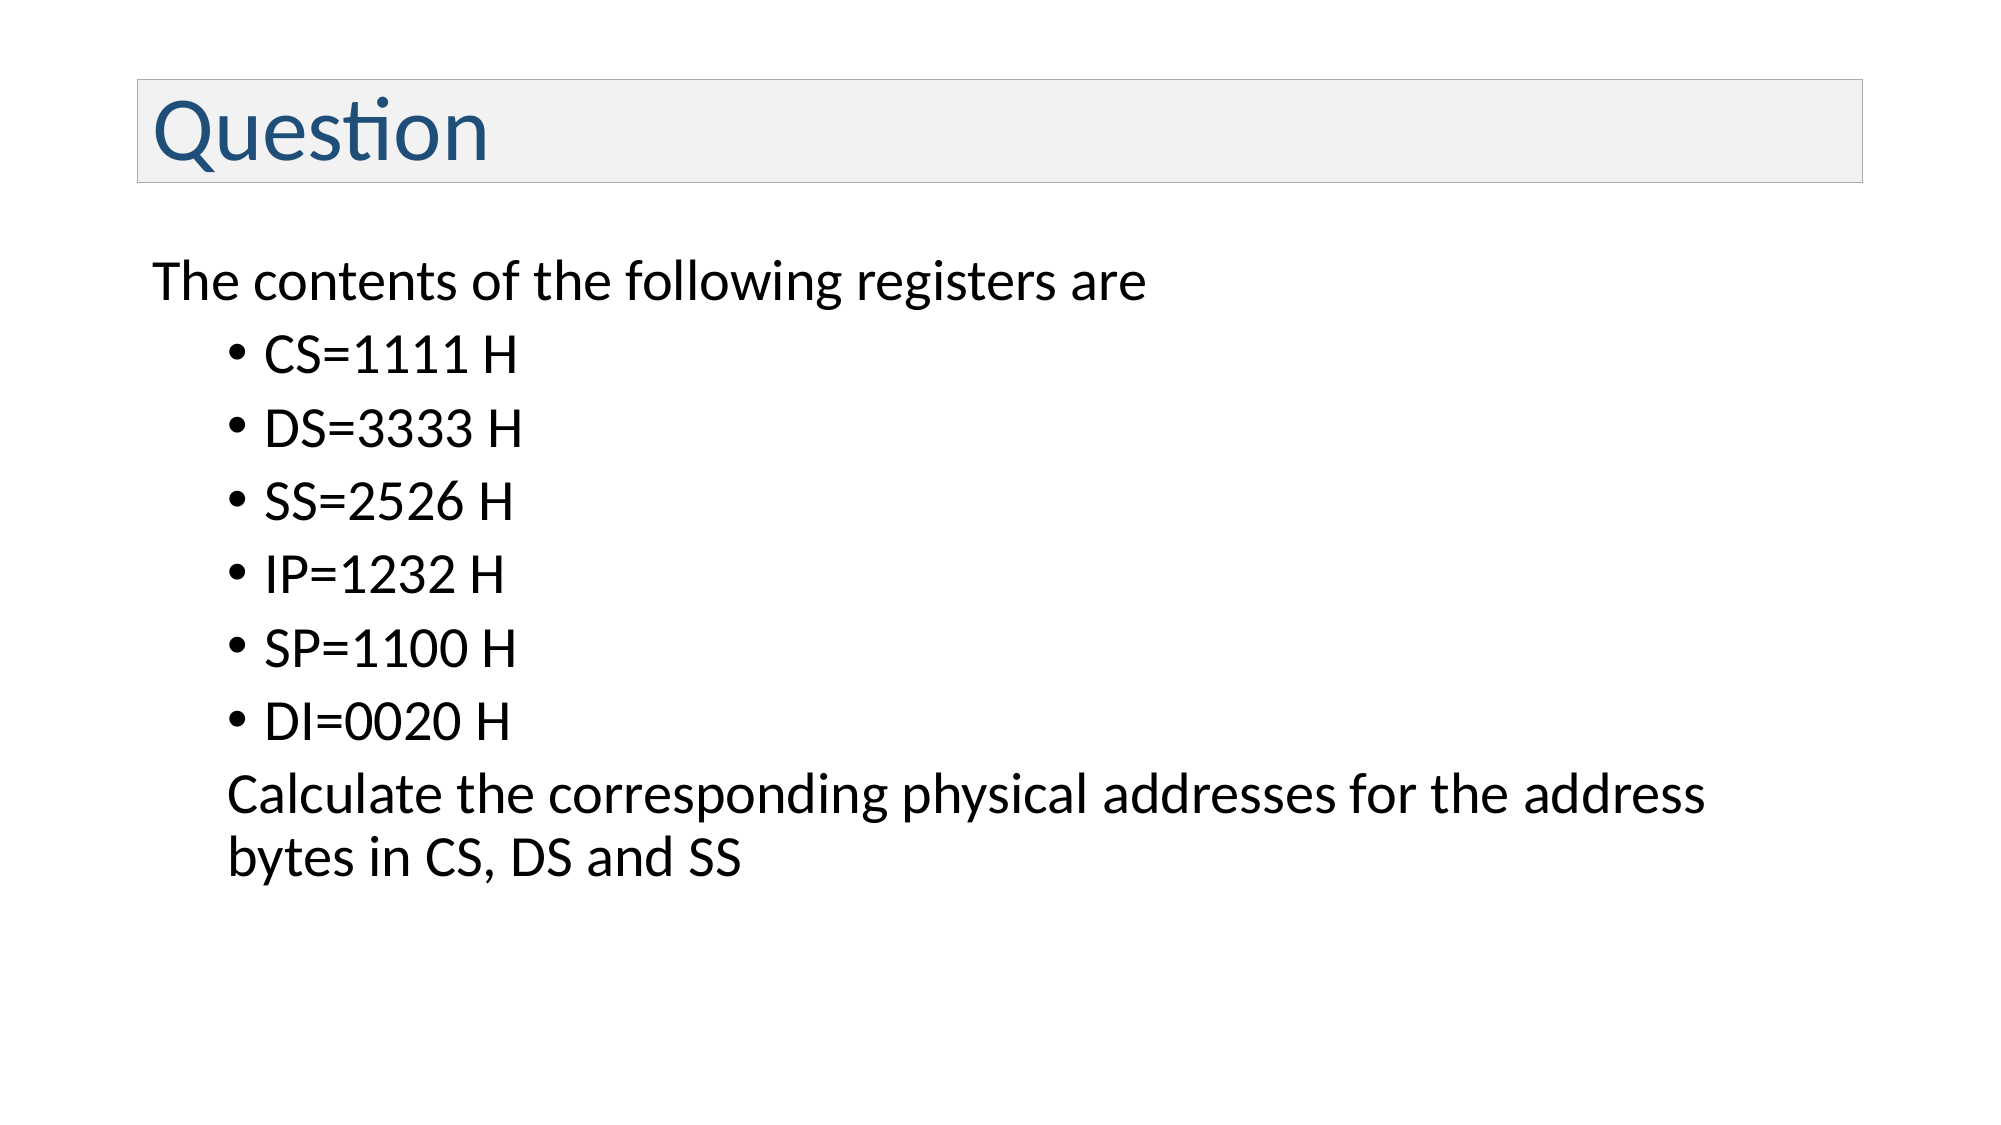

Question
The contents of the following registers are
CS=1111 H
DS=3333 H
SS=2526 H
IP=1232 H
SP=1100 H
DI=0020 H
Calculate the corresponding physical addresses for the address bytes in CS, DS and SS